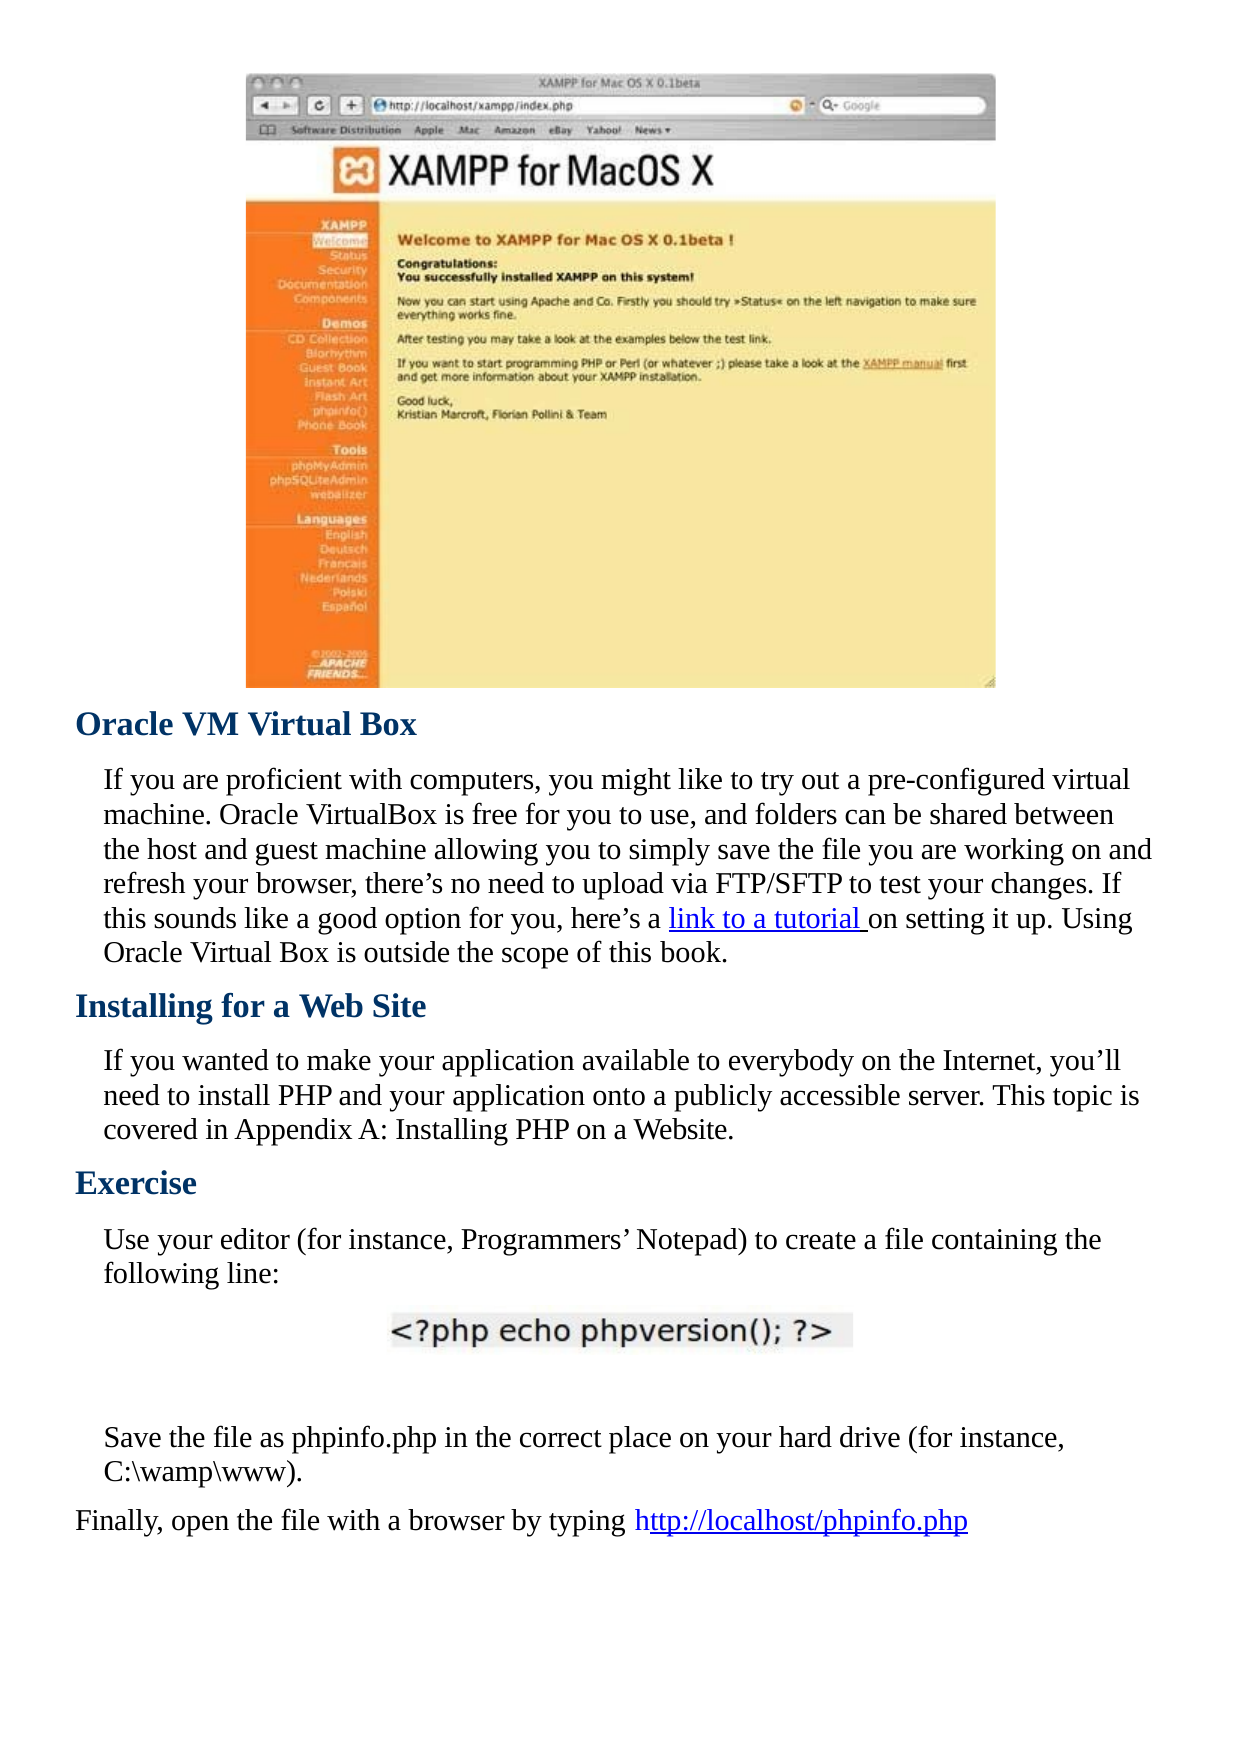

Oracle VM Virtual Box
If you are proficient with computers, you might like to try out a pre-configured virtual  machine. Oracle VirtualBox is free for you to use, and folders can be shared between  the host and guest machine allowing you to simply save the file you are working on and  refresh your browser, there’s no need to upload via FTP/SFTP to test your changes. If  this sounds like a good option for you, here’s a link to a tutorial on setting it up. Using  Oracle Virtual Box is outside the scope of this book.
Installing for a Web Site
If you wanted to make your application available to everybody on the Internet, you’ll  need to install PHP and your application onto a publicly accessible server. This topic is  covered in Appendix A: Installing PHP on a Website.
Exercise
Use your editor (for instance, Programmers’ Notepad) to create a file containing the  following line:

Save the file as phpinfo.php in the correct place on your hard drive (for instance,  C:\wamp\www).
Finally, open the file with a browser by typing http://localhost/phpinfo.php